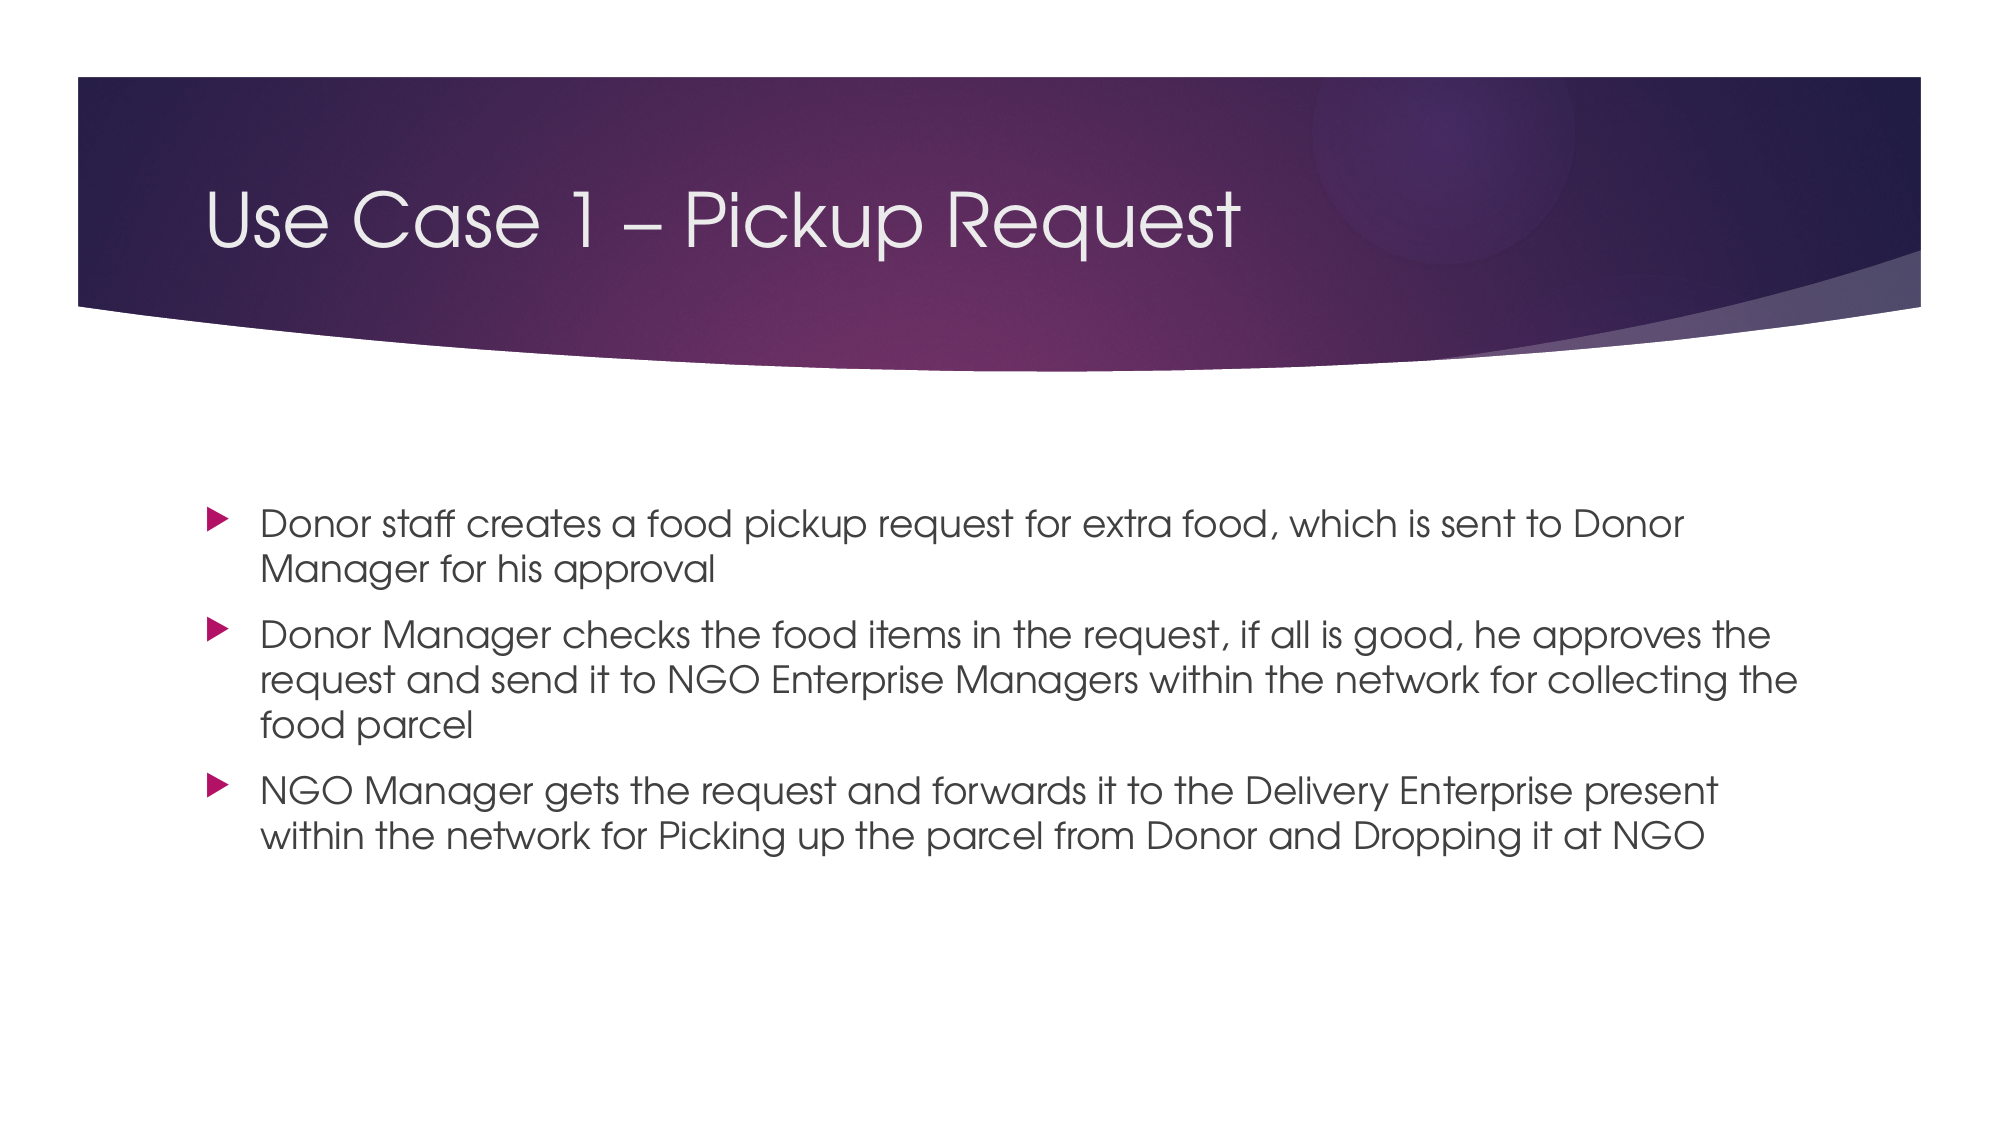

# Use Case 1 – Pickup Request

Donor staff creates a food pickup request for extra food, which is sent to Donor Manager for his approval
Donor Manager checks the food items in the request, if all is good, he approves the request and send it to NGO Enterprise Managers within the network for collecting the food parcel
NGO Manager gets the request and forwards it to the Delivery Enterprise present within the network for Picking up the parcel from Donor and Dropping it at NGO